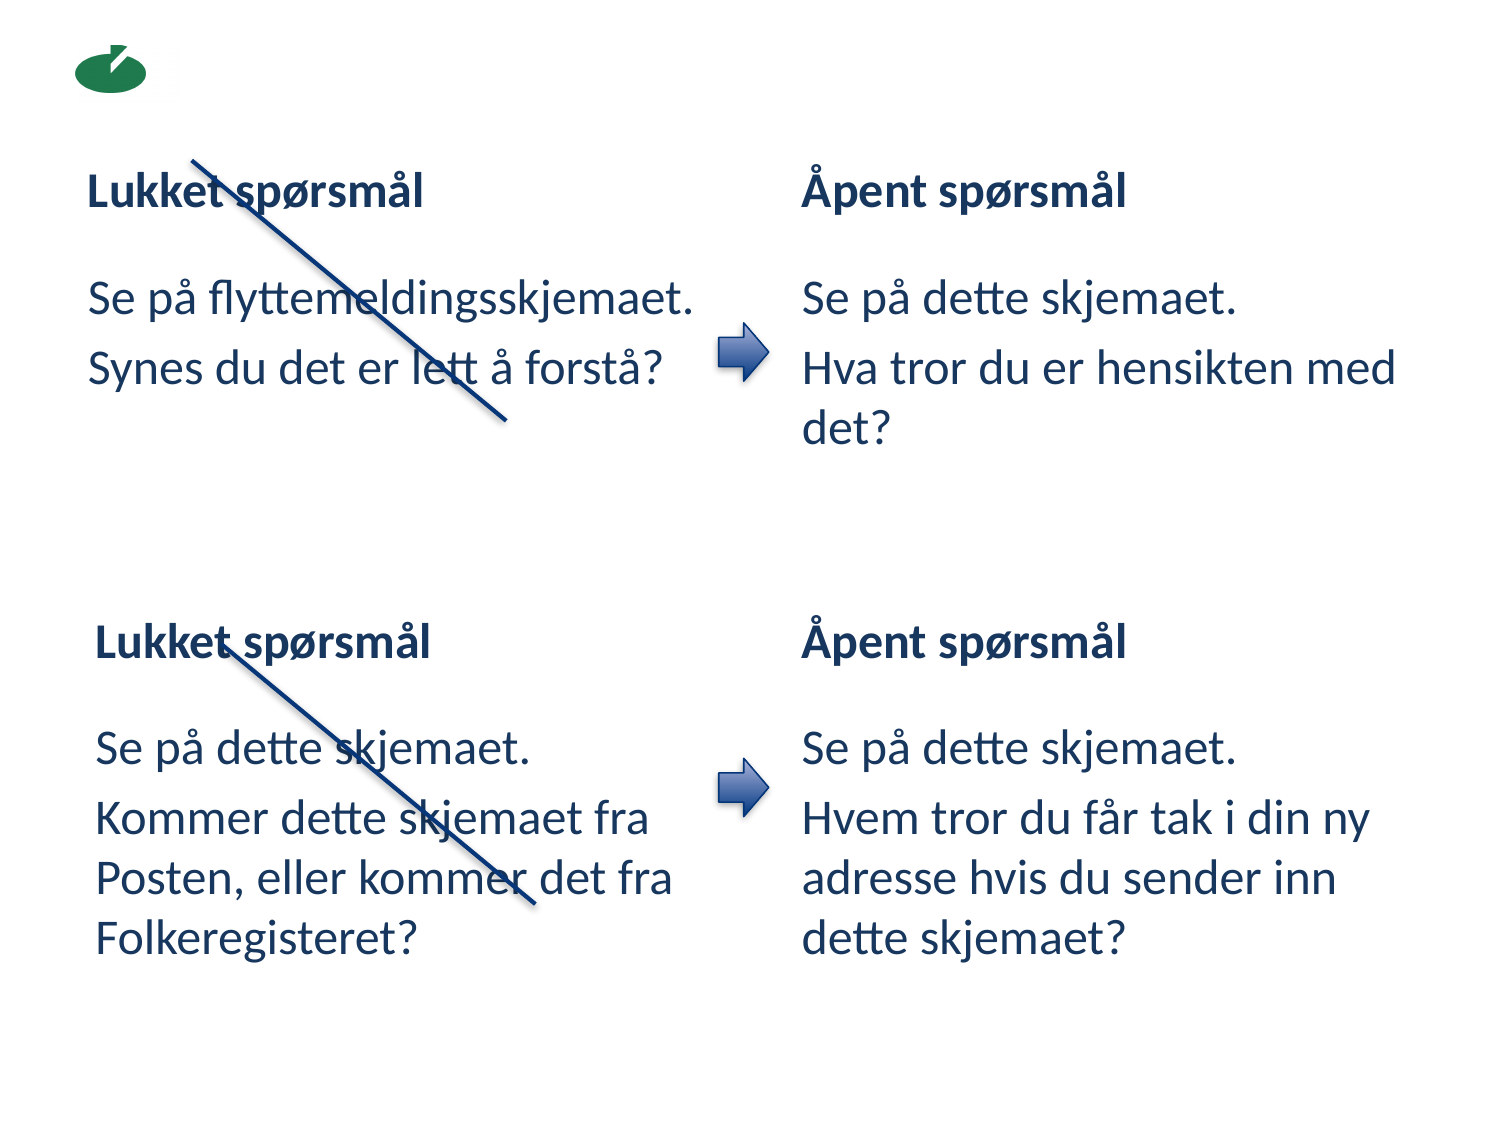

Lukket spørsmål
Åpent spørsmål
Se på flyttemeldingsskjemaet.
Synes du det er lett å forstå?
Se på dette skjemaet.
Hva tror du er hensikten med det?

Lukket spørsmål
Åpent spørsmål
Se på dette skjemaet.
Kommer dette skjemaet fra Posten, eller kommer det fra Folkeregisteret?
Se på dette skjemaet.
Hvem tror du får tak i din ny adresse hvis du sender inn dette skjemaet?